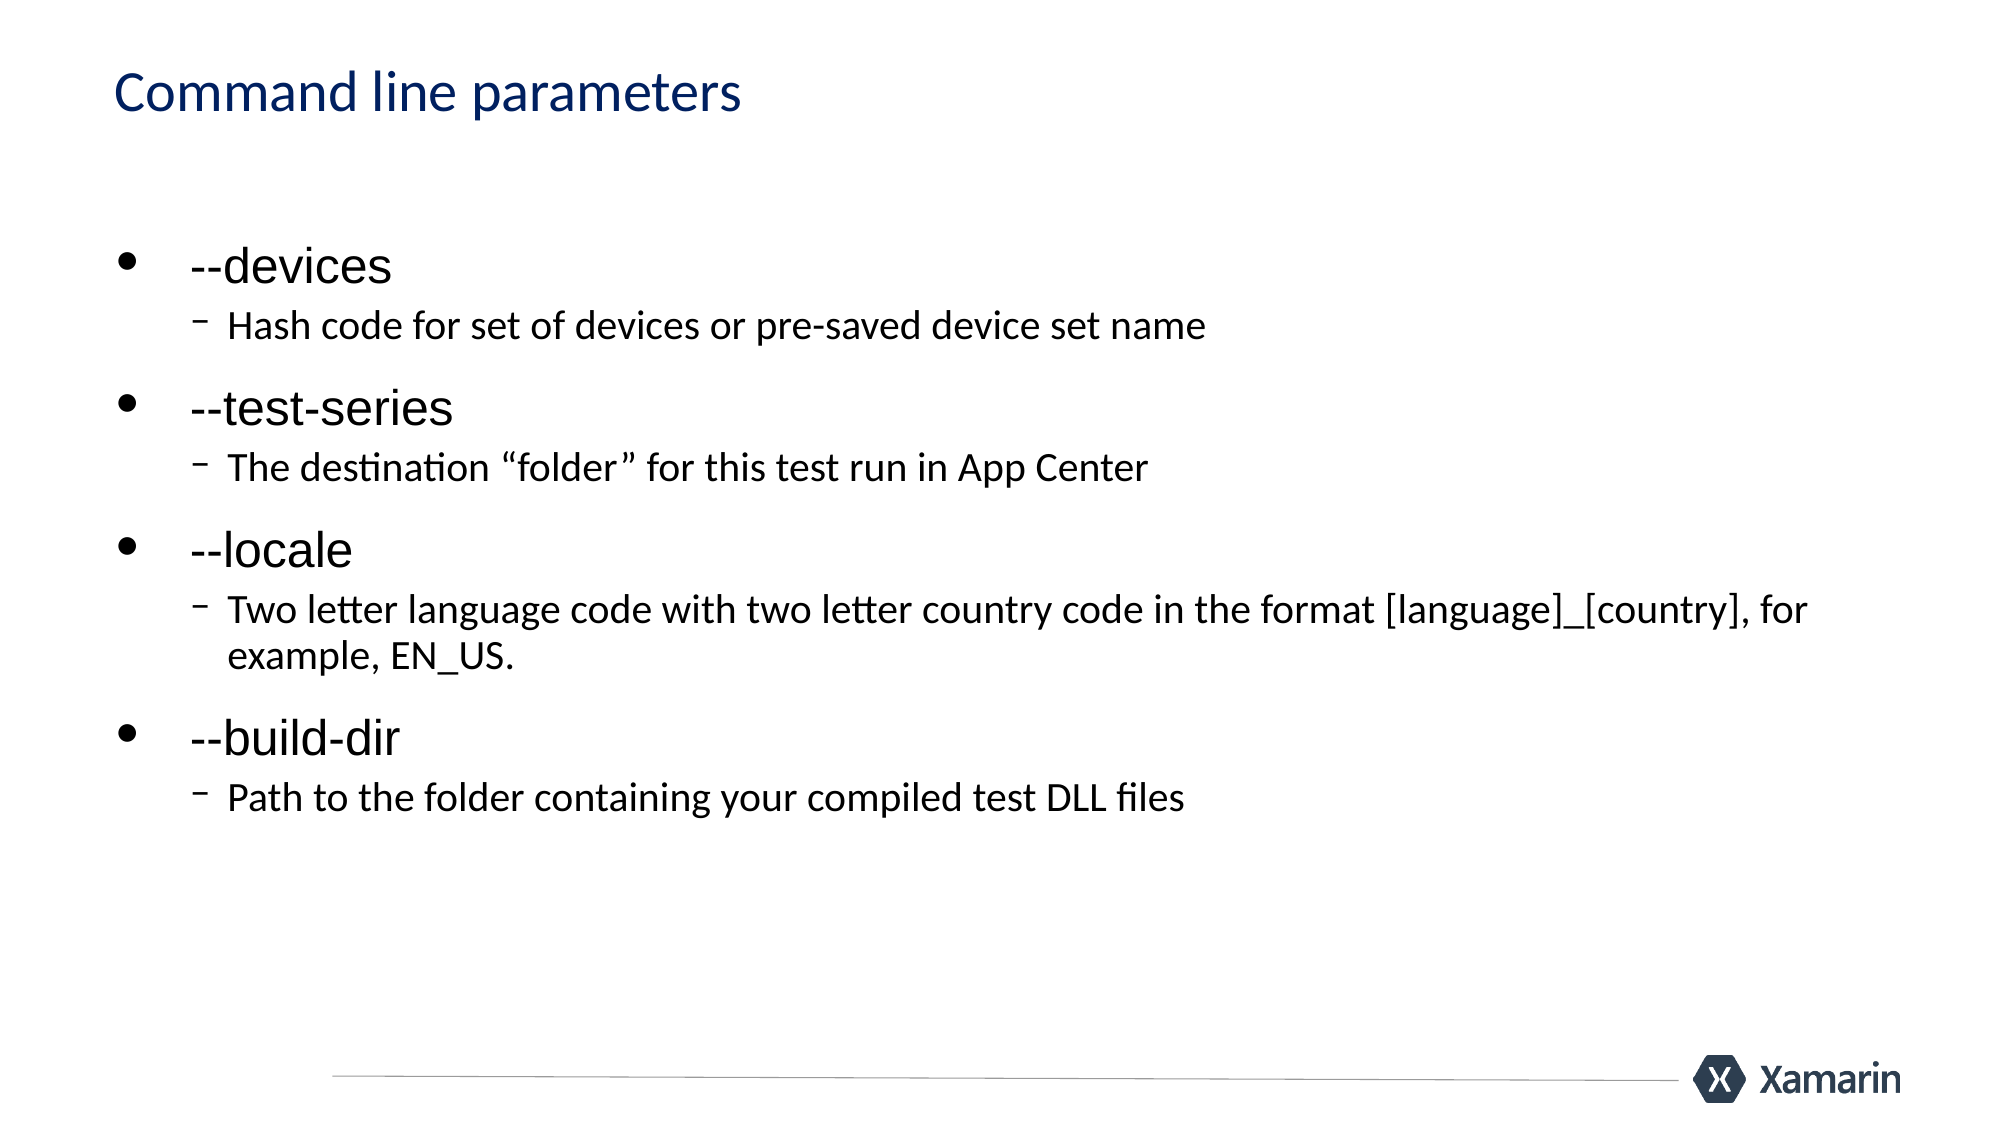

# Command line parameters
--devices
Hash code for set of devices or pre-saved device set name
--test-series
The destination “folder” for this test run in App Center
--locale
Two letter language code with two letter country code in the format [language]_[country], for example, EN_US.
--build-dir
Path to the folder containing your compiled test DLL files